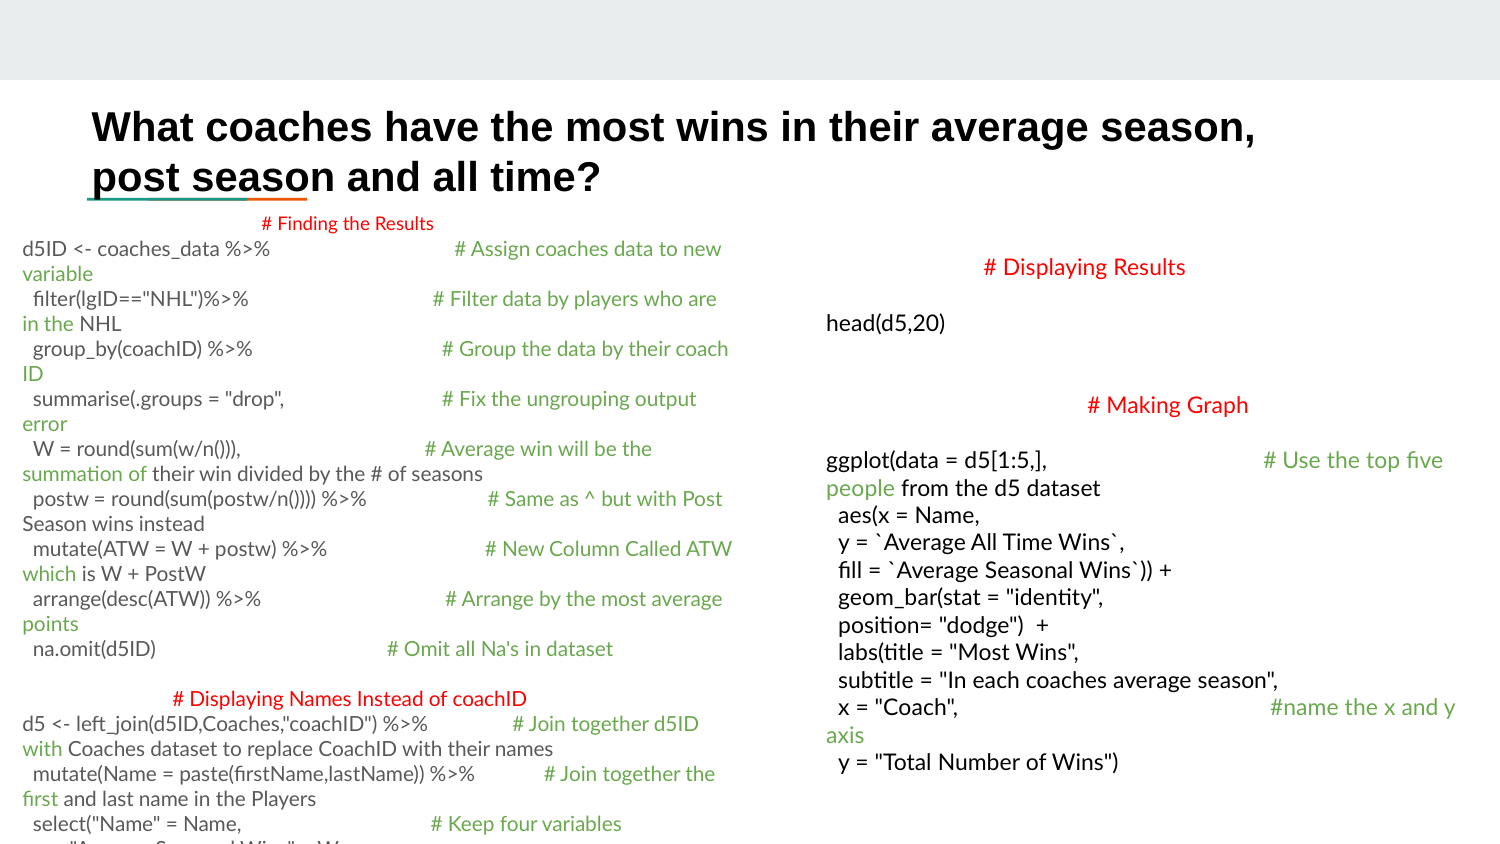

# What coaches have the most wins in their average season, post season and all time?
  # Finding the Results
d5ID <- coaches_data %>%                                   # Assign coaches data to new variable
  filter(lgID=="NHL")%>%                                   # Filter data by players who are in the NHL
  group_by(coachID) %>%                                    # Group the data by their coach ID
  summarise(.groups = "drop",                              # Fix the ungrouping output error
  W = round(sum(w/n())),                                   # Average win will be the summation of their win divided by the # of seasons
  postw = round(sum(postw/n()))) %>%                       # Same as ^ but with Post Season wins instead
  mutate(ATW = W + postw) %>%                              # New Column Called ATW which is W + PostW
  arrange(desc(ATW)) %>%                                   # Arrange by the most average points
  na.omit(d5ID)                                            # Omit all Na's in dataset

# Displaying Names Instead of coachID
d5 <- left_join(d5ID,Coaches,"coachID") %>%                # Join together d5ID with Coaches dataset to replace CoachID with their names
  mutate(Name = paste(firstName,lastName)) %>%             # Join together the first and last name in the Players
  select("Name" = Name,                                    # Keep four variables
         "Average Seasonal Wins" = W,
         "Average Post-Season Wins" = postw,
         "Average All Time Wins" = ATW)

 # Displaying Results

head(d5,20)

                               # Making Graph

ggplot(data = d5[1:5,],                                    # Use the top five people from the d5 dataset
  aes(x = Name,
  y = `Average All Time Wins`,
  fill = `Average Seasonal Wins`)) +
  geom_bar(stat = "identity",
  position= "dodge")  +
  labs(title = "Most Wins",
  subtitle = "In each coaches average season",
  x = "Coach",                                                    #name the x and y axis
  y = "Total Number of Wins")